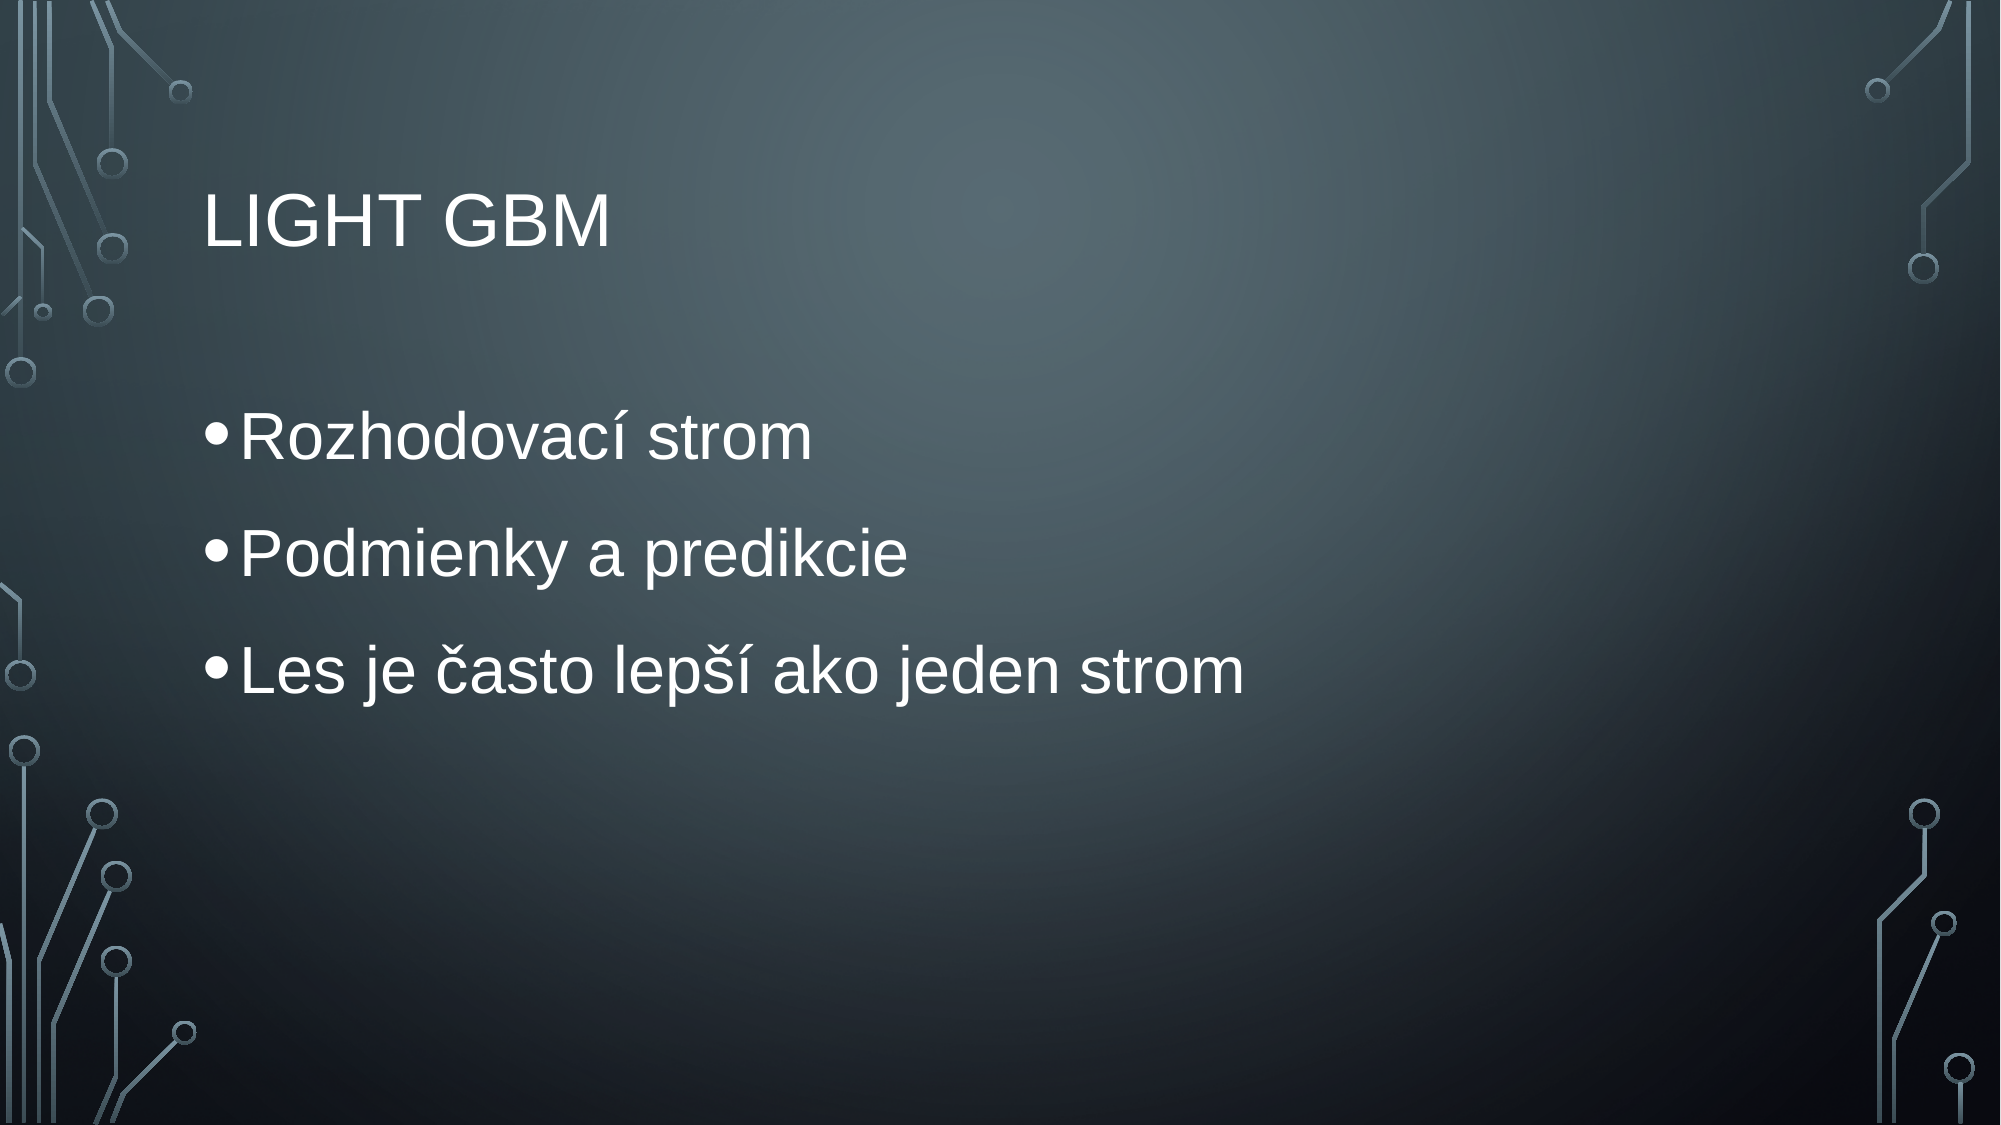

# Light GBM
Rozhodovací strom
Podmienky a predikcie
Les je často lepší ako jeden strom